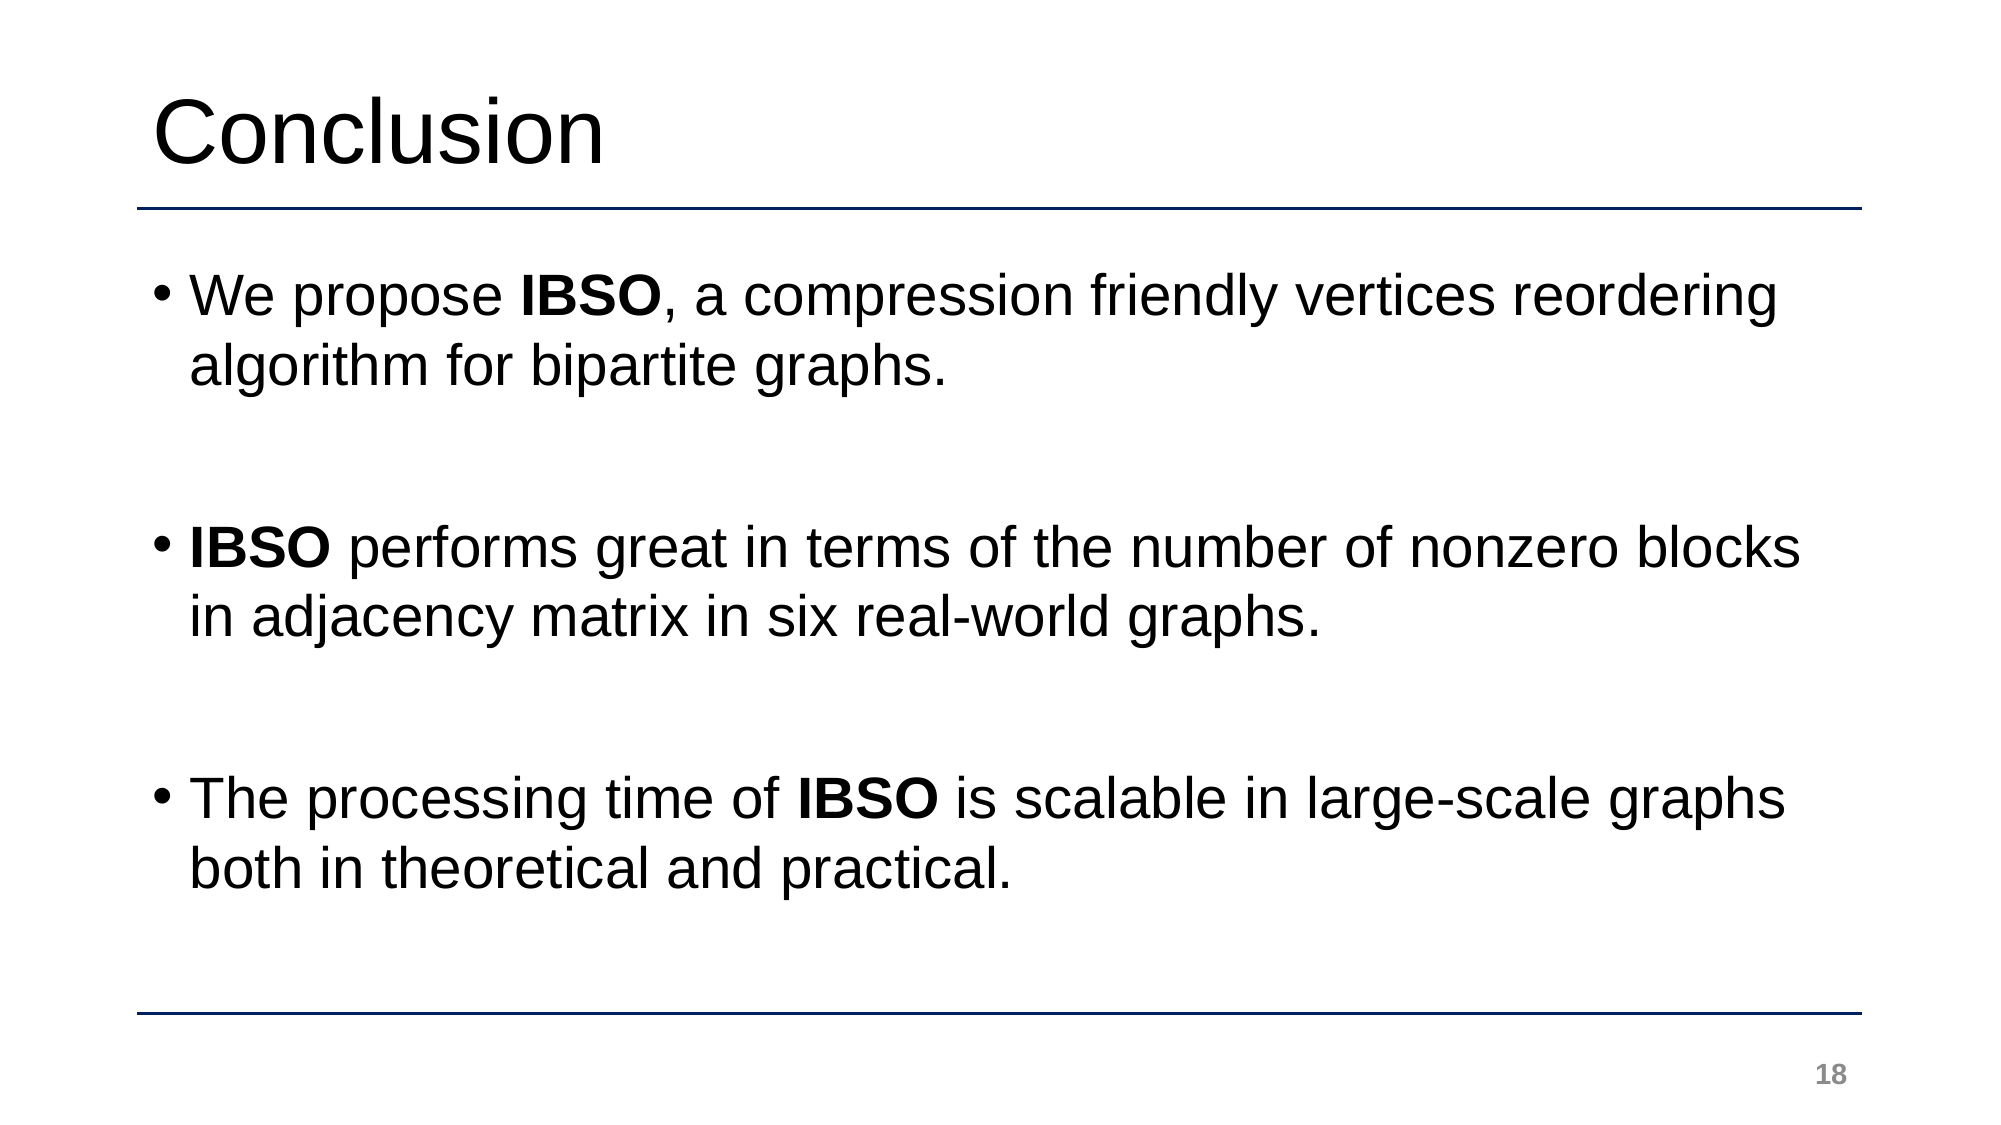

# Conclusion
We propose IBSO, a compression friendly vertices reordering algorithm for bipartite graphs.

IBSO performs great in terms of the number of nonzero blocks in adjacency matrix in six real-world graphs.

The processing time of IBSO is scalable in large-scale graphs both in theoretical and practical.
18